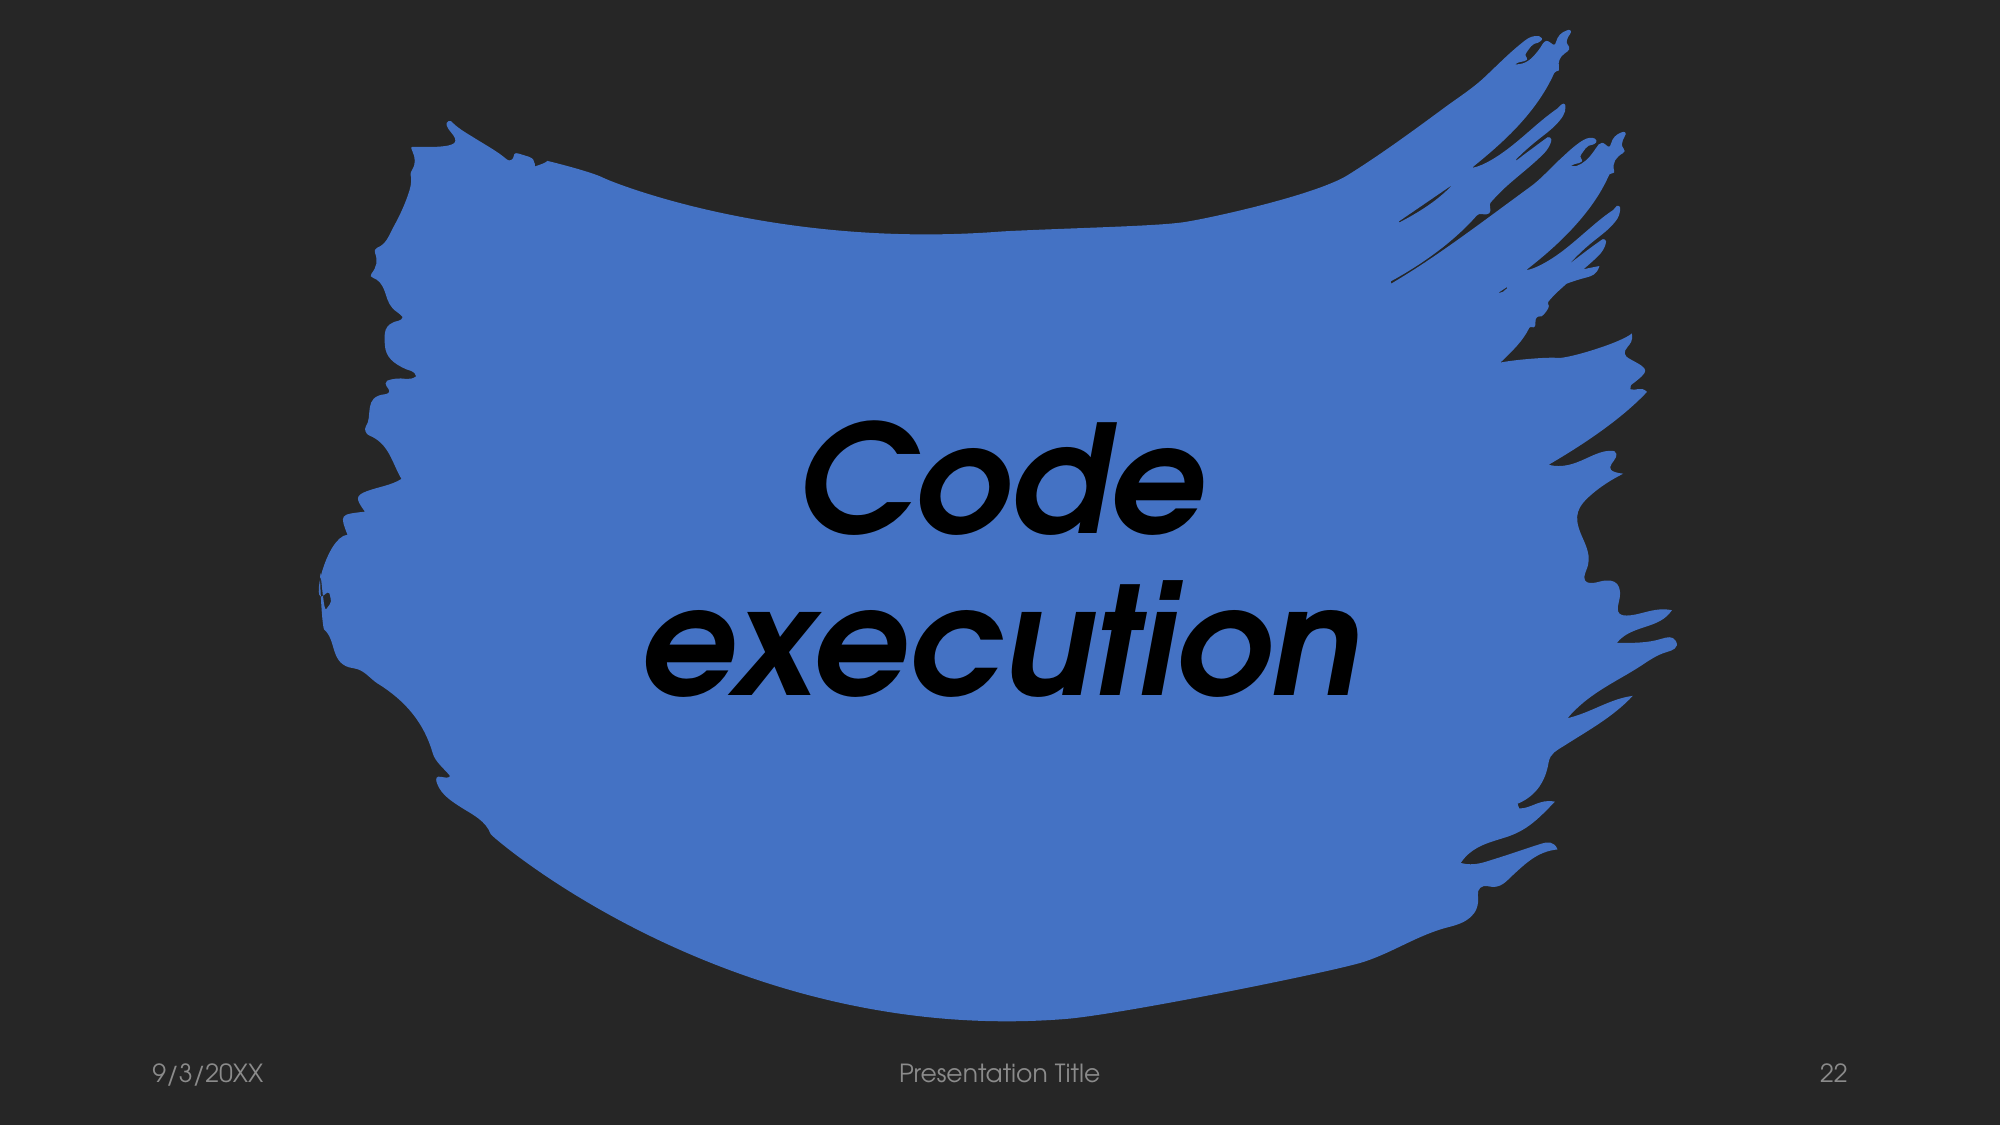

# Code execution
9/3/20XX
Presentation Title
22